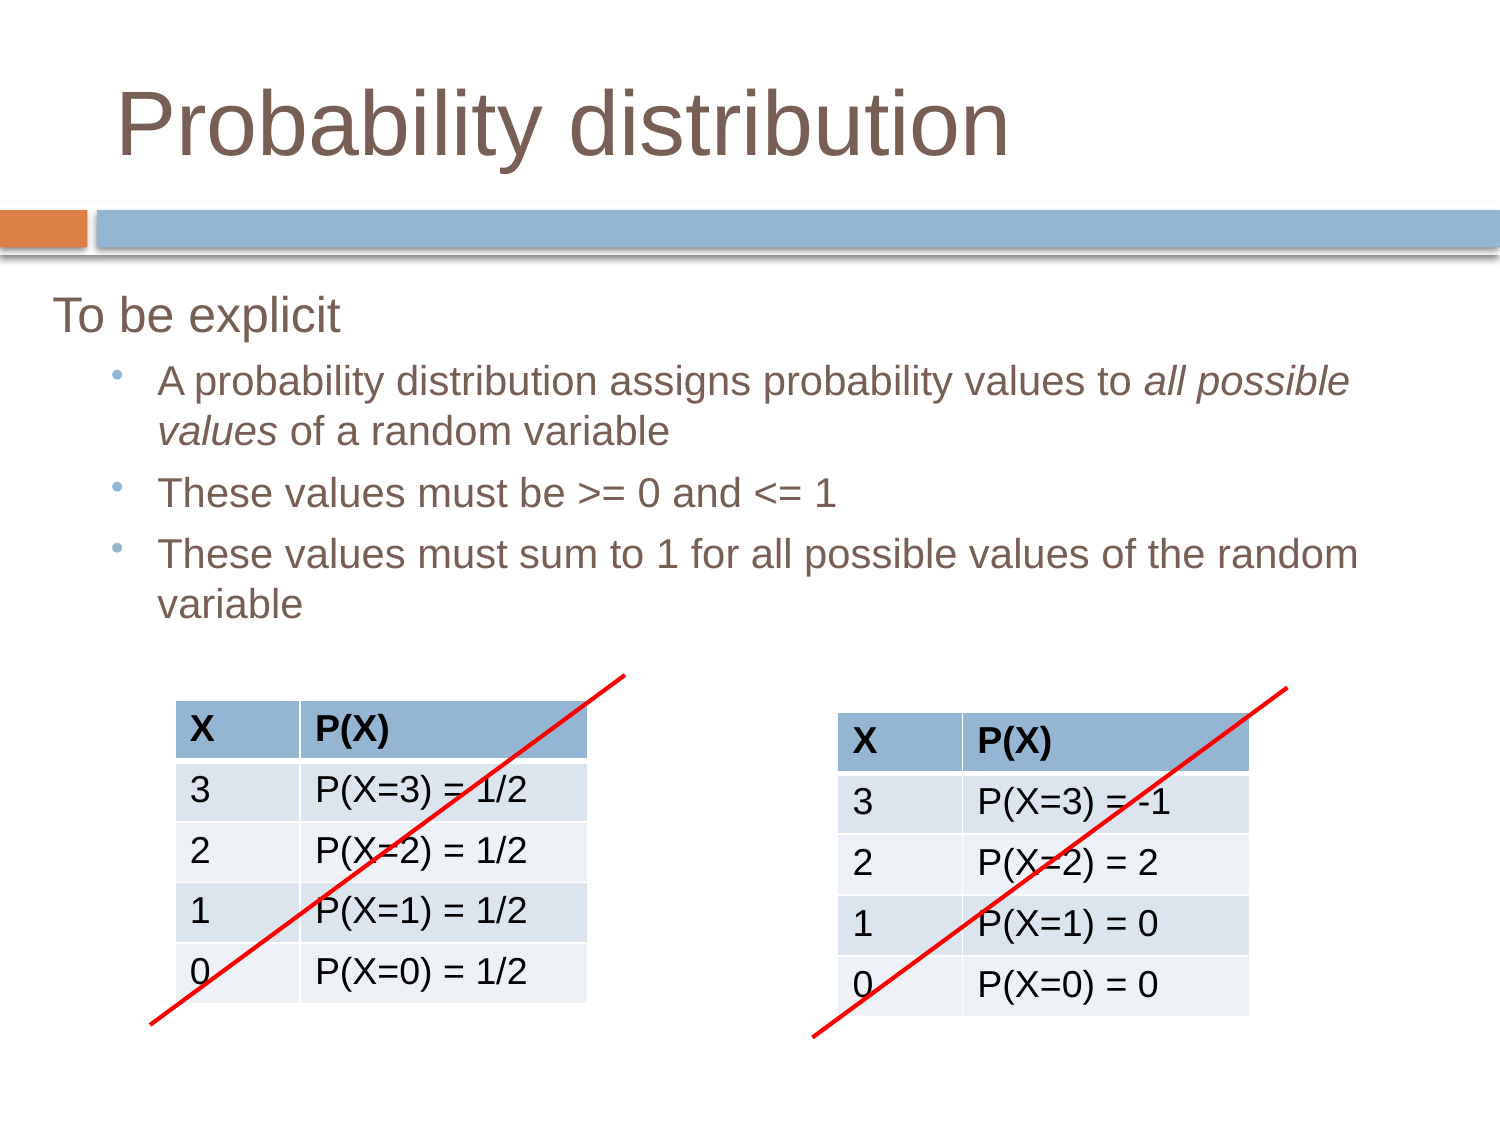

# Probability distribution
To be explicit
A probability distribution assigns probability values to all possible values of a random variable
These values must be >= 0 and <= 1
These values must sum to 1 for all possible values of the random variable

| X | P(X) |
| --- | --- |
| 3 | P(X=3) = 1/2 |
| 2 | P(X=2) = 1/2 |
| 1 | P(X=1) = 1/2 |
| 0 | P(X=0) = 1/2 |
| X | P(X) |
| --- | --- |
| 3 | P(X=3) = -1 |
| 2 | P(X=2) = 2 |
| 1 | P(X=1) = 0 |
| 0 | P(X=0) = 0 |